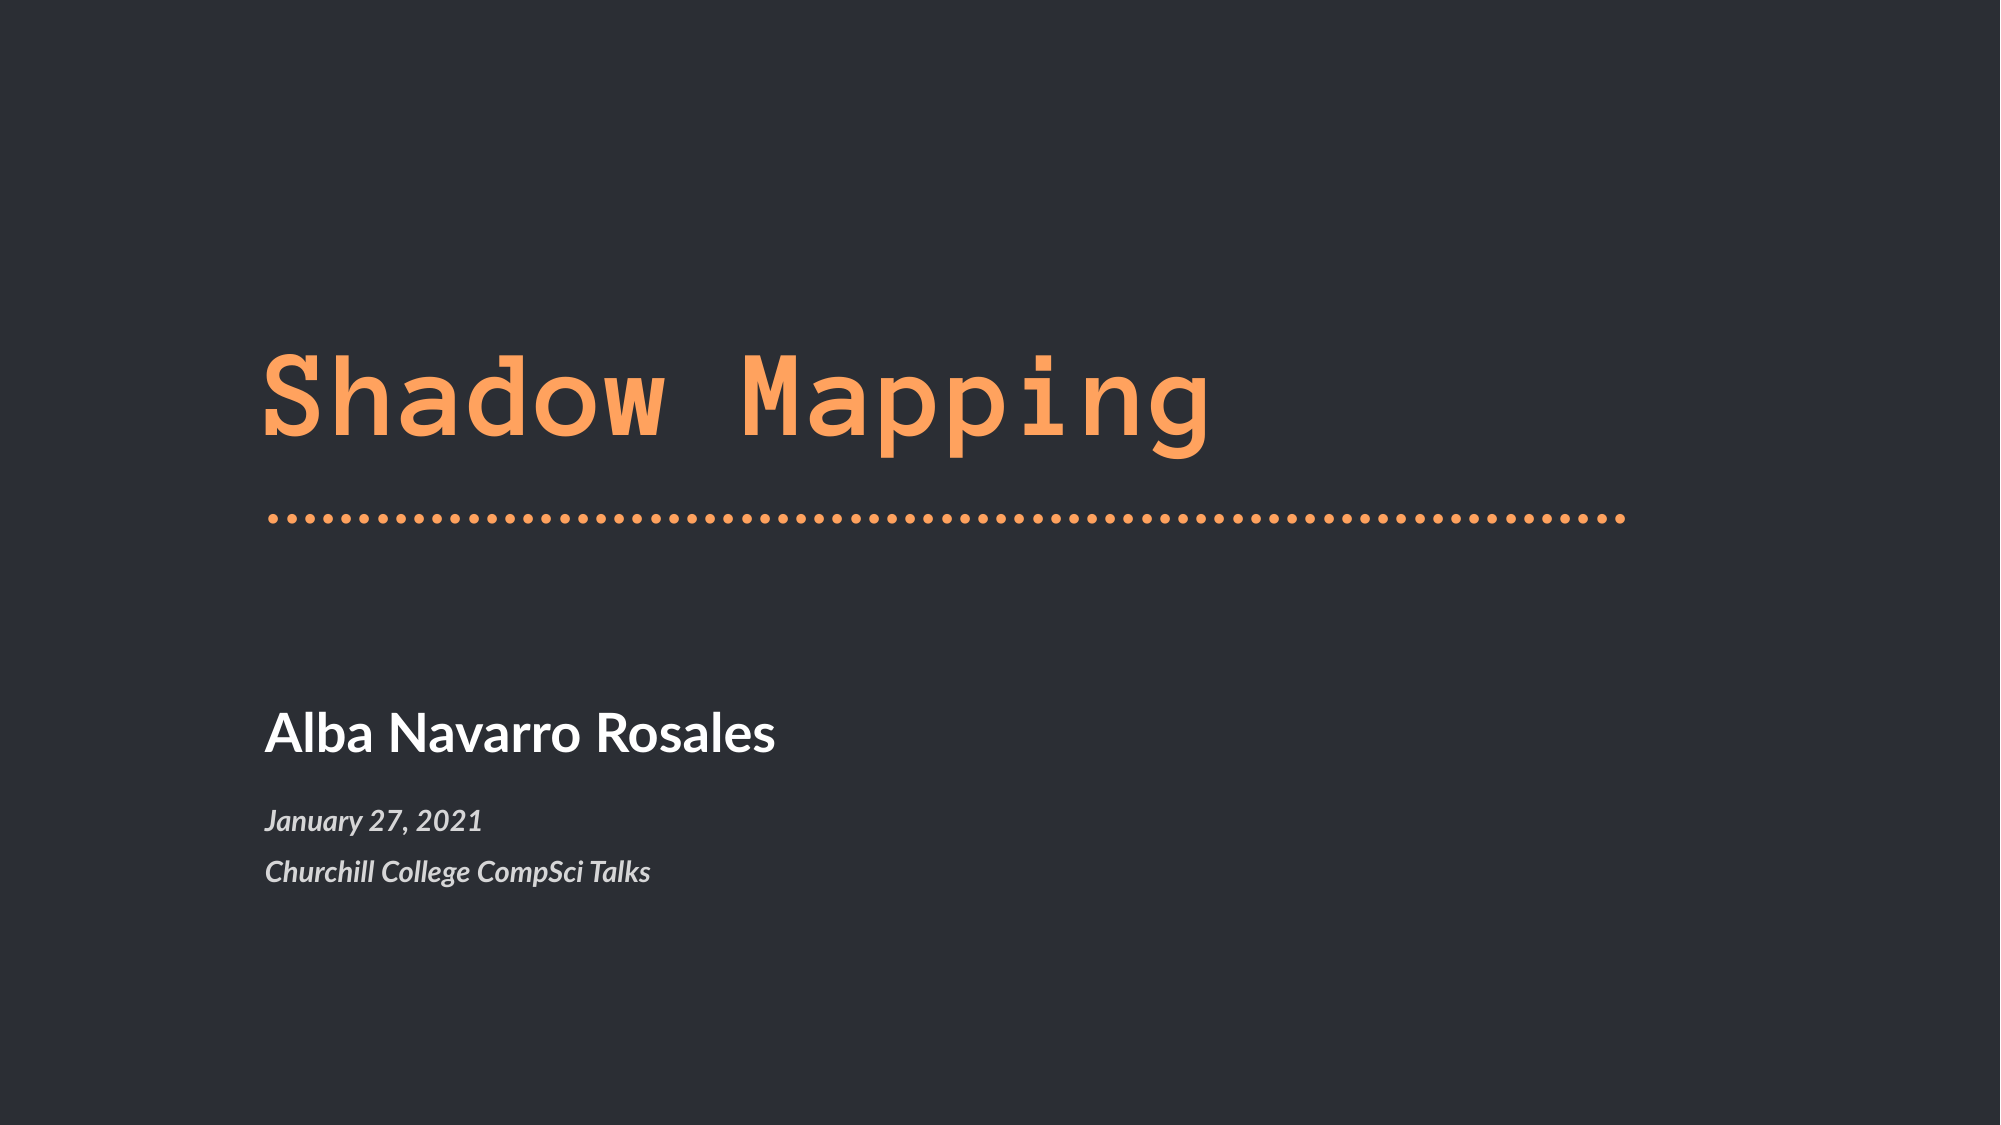

# Shadow Mapping
...........................................................................
Alba Navarro Rosales
January 27, 2021
Churchill College CompSci Talks